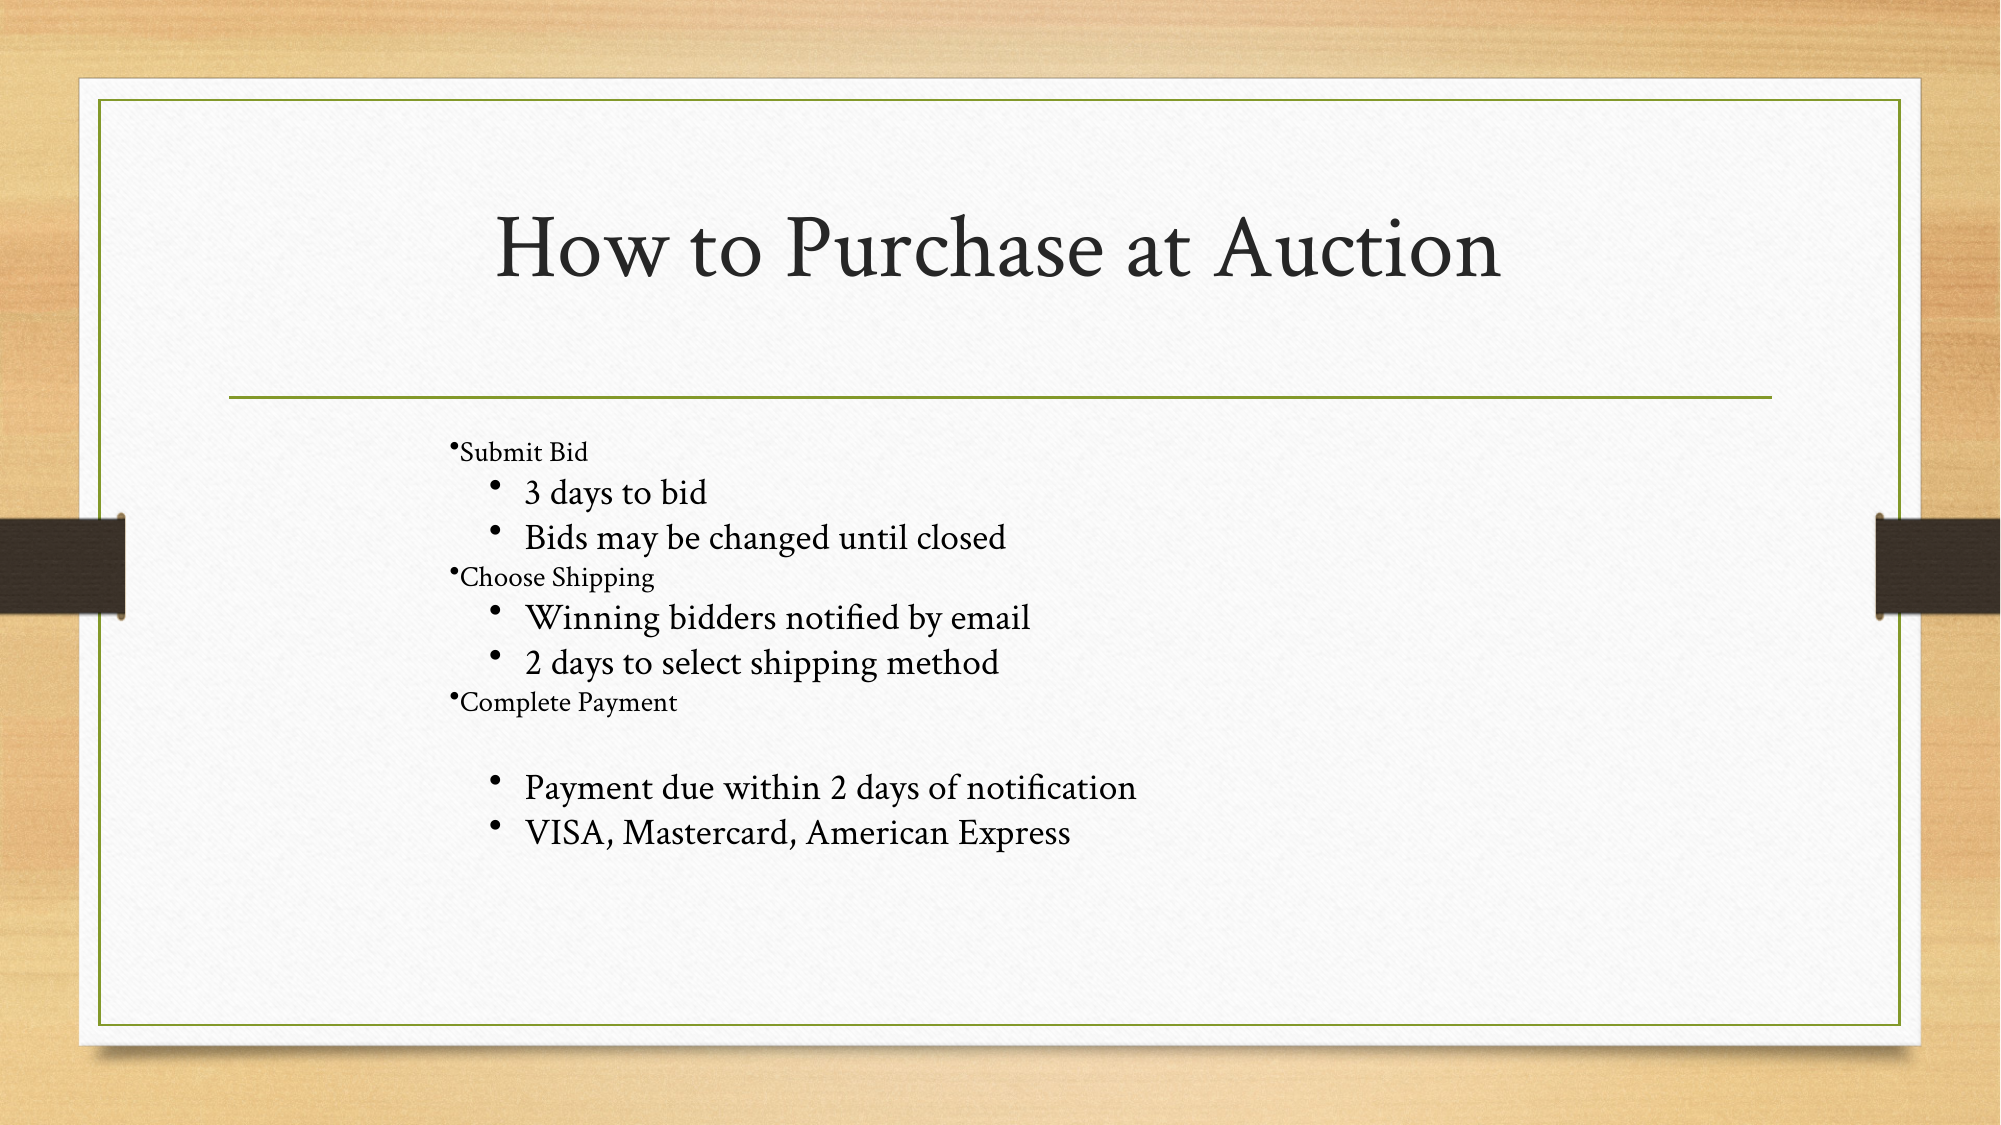

# How to Purchase at Auction
Submit Bid
3 days to bid
Bids may be changed until closed
Choose Shipping
Winning bidders notified by email
2 days to select shipping method
Complete Payment

Payment due within 2 days of notification
VISA, Mastercard, American Express